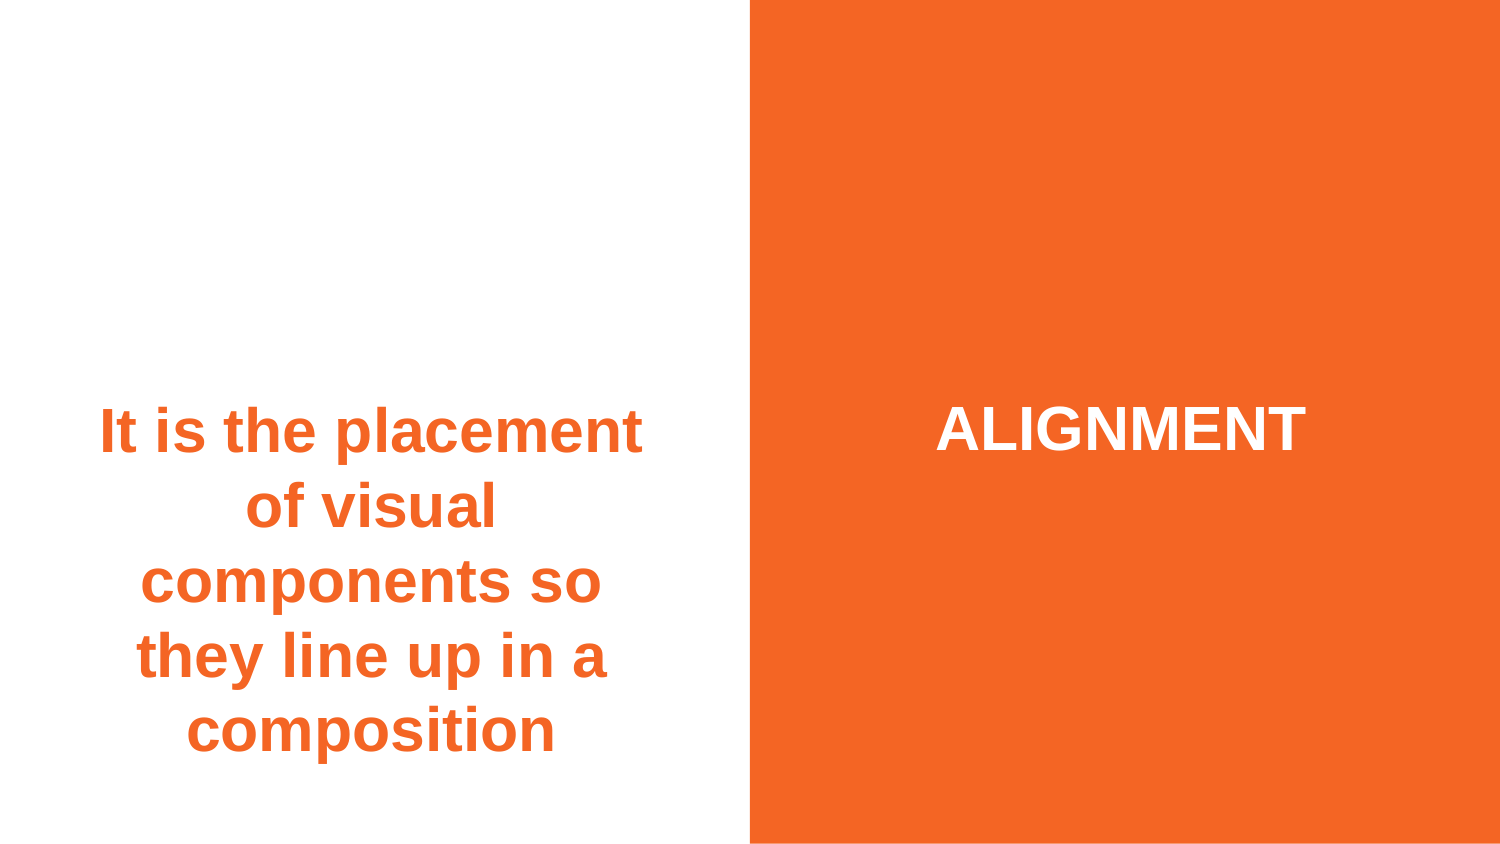

ALIGNMENT
# It is the placement of visual components so they line up in a composition